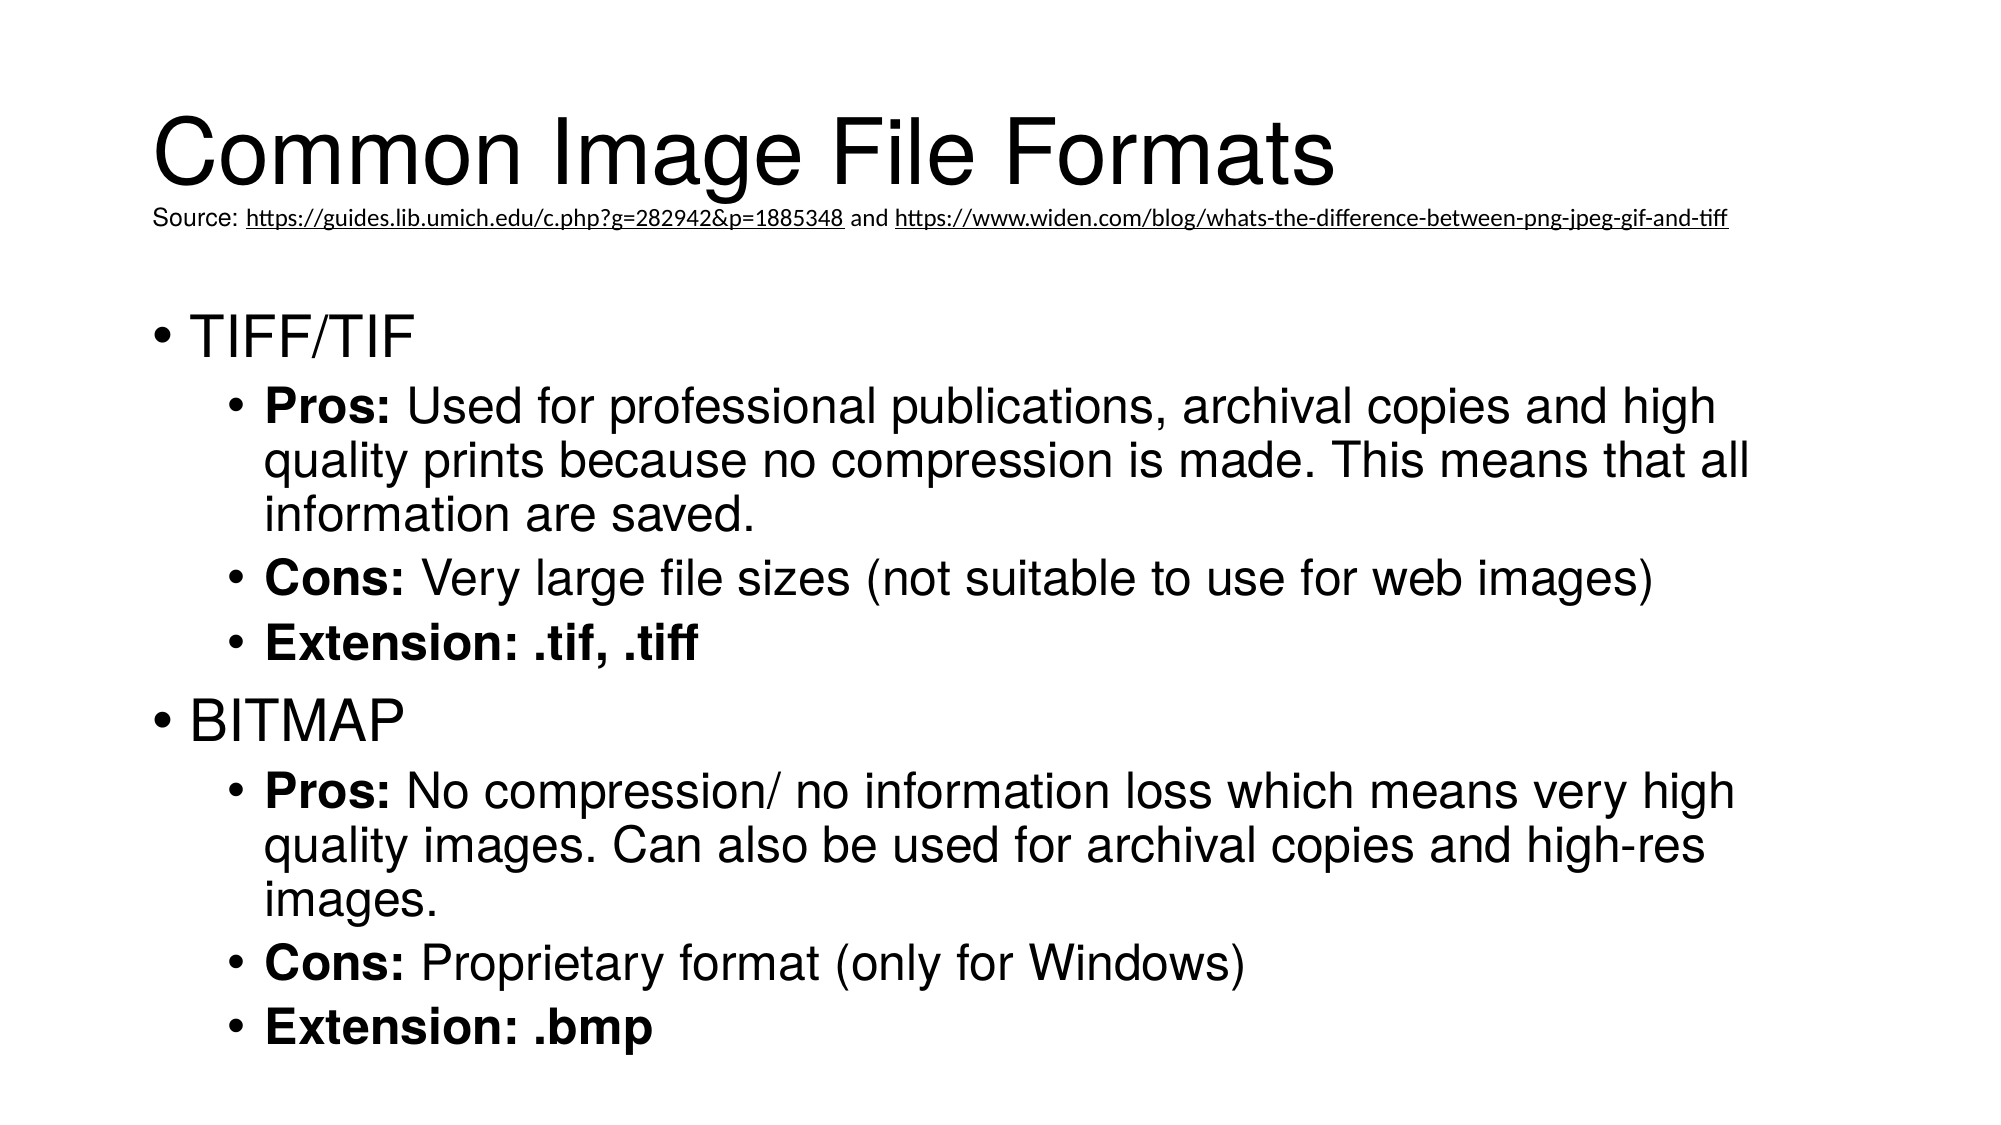

# Common Image File Formats Source: https://guides.lib.umich.edu/c.php?g=282942&p=1885348 and https://www.widen.com/blog/whats-the-difference-between-png-jpeg-gif-and-tiff
TIFF/TIF
Pros: Used for professional publications, archival copies and high quality prints because no compression is made. This means that all information are saved.
Cons: Very large file sizes (not suitable to use for web images)
Extension: .tif, .tiff
BITMAP
Pros: No compression/ no information loss which means very high quality images. Can also be used for archival copies and high-res images.
Cons: Proprietary format (only for Windows)
Extension: .bmp